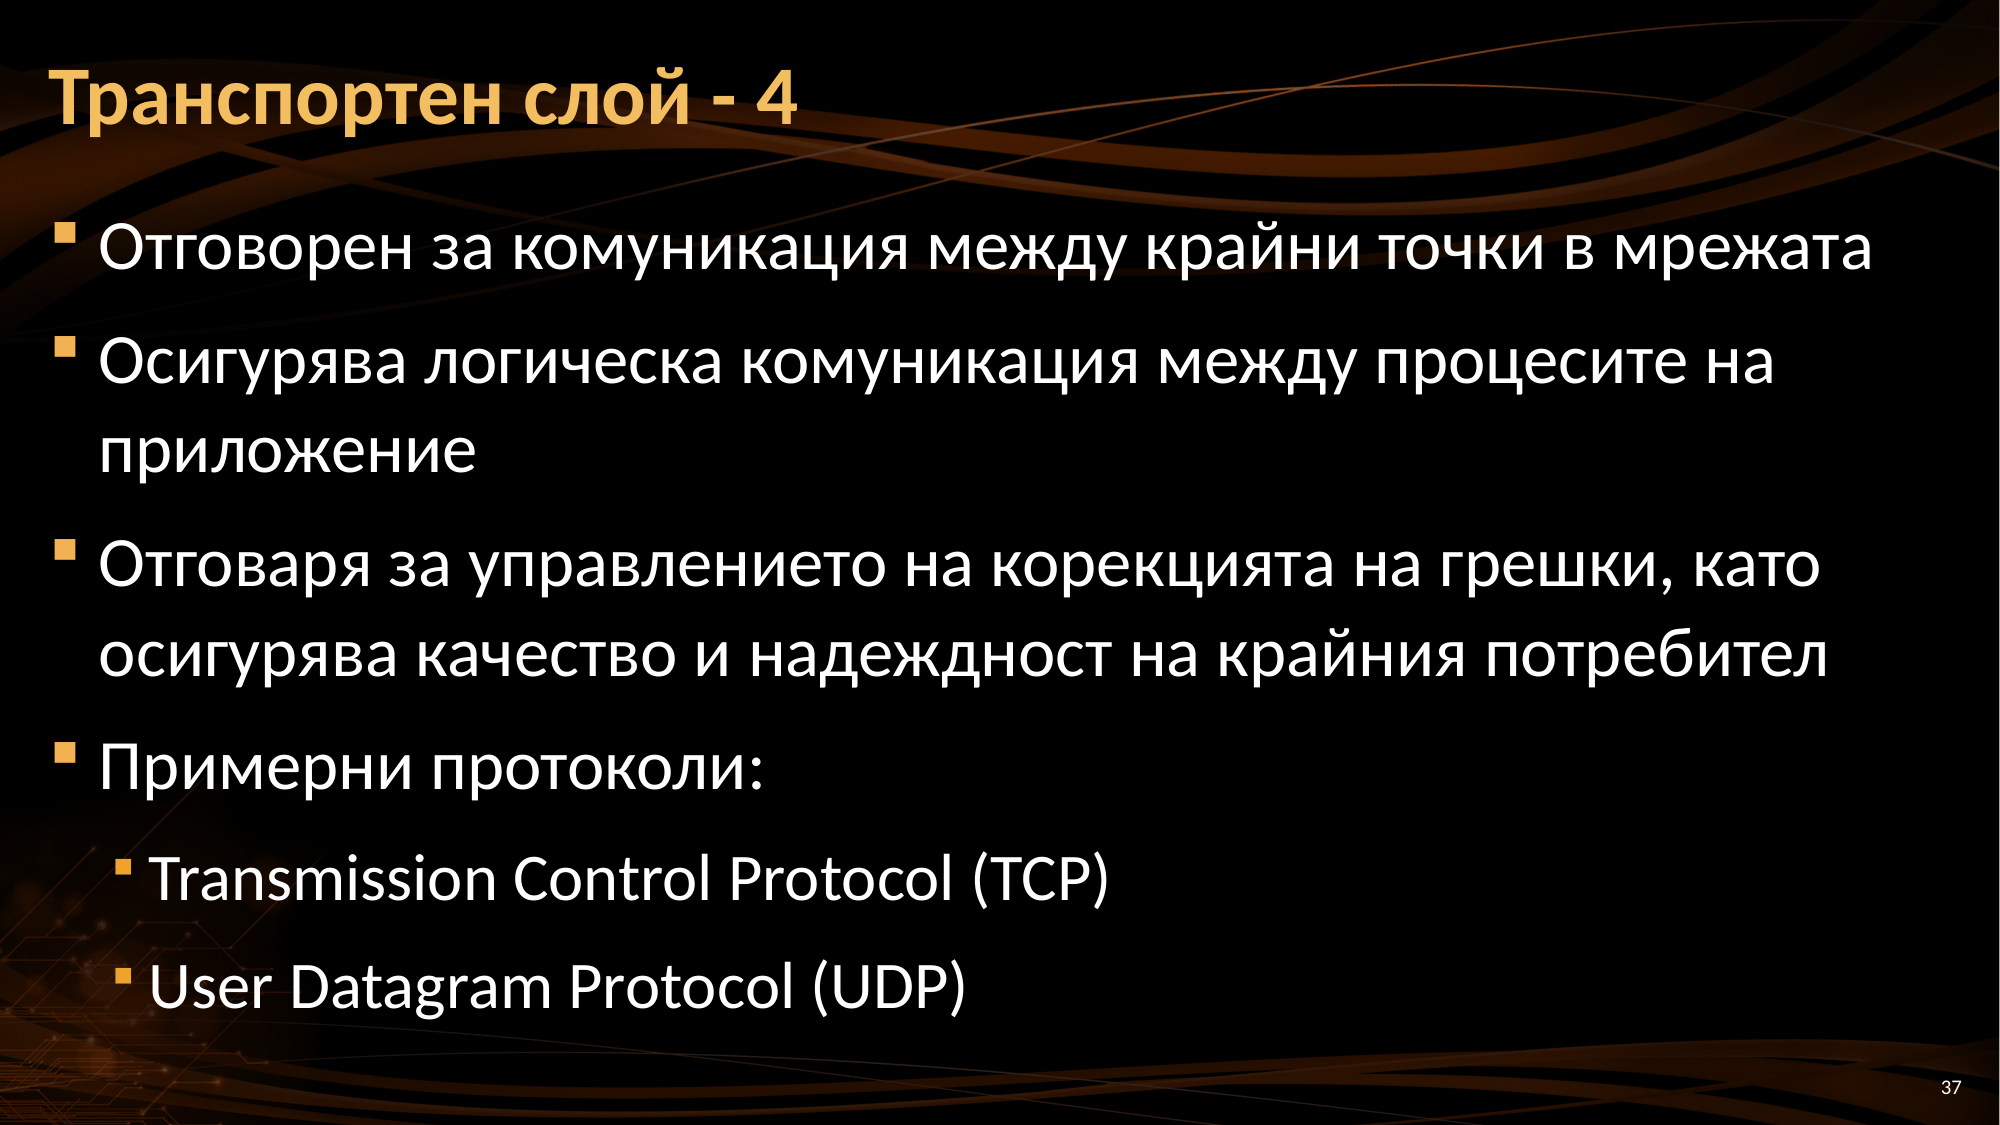

# Транспортен слой - 4
Отговорен за комуникация между крайни точки в мрежата
Осигурява логическа комуникация между процесите на
приложение
Отговаря за управлението на корекцията на грешки, като
осигурява качество и надеждност на крайния потребител
Примерни протоколи:
Transmission Control Protocol (TCP)
User Datagram Protocol (UDP)

37